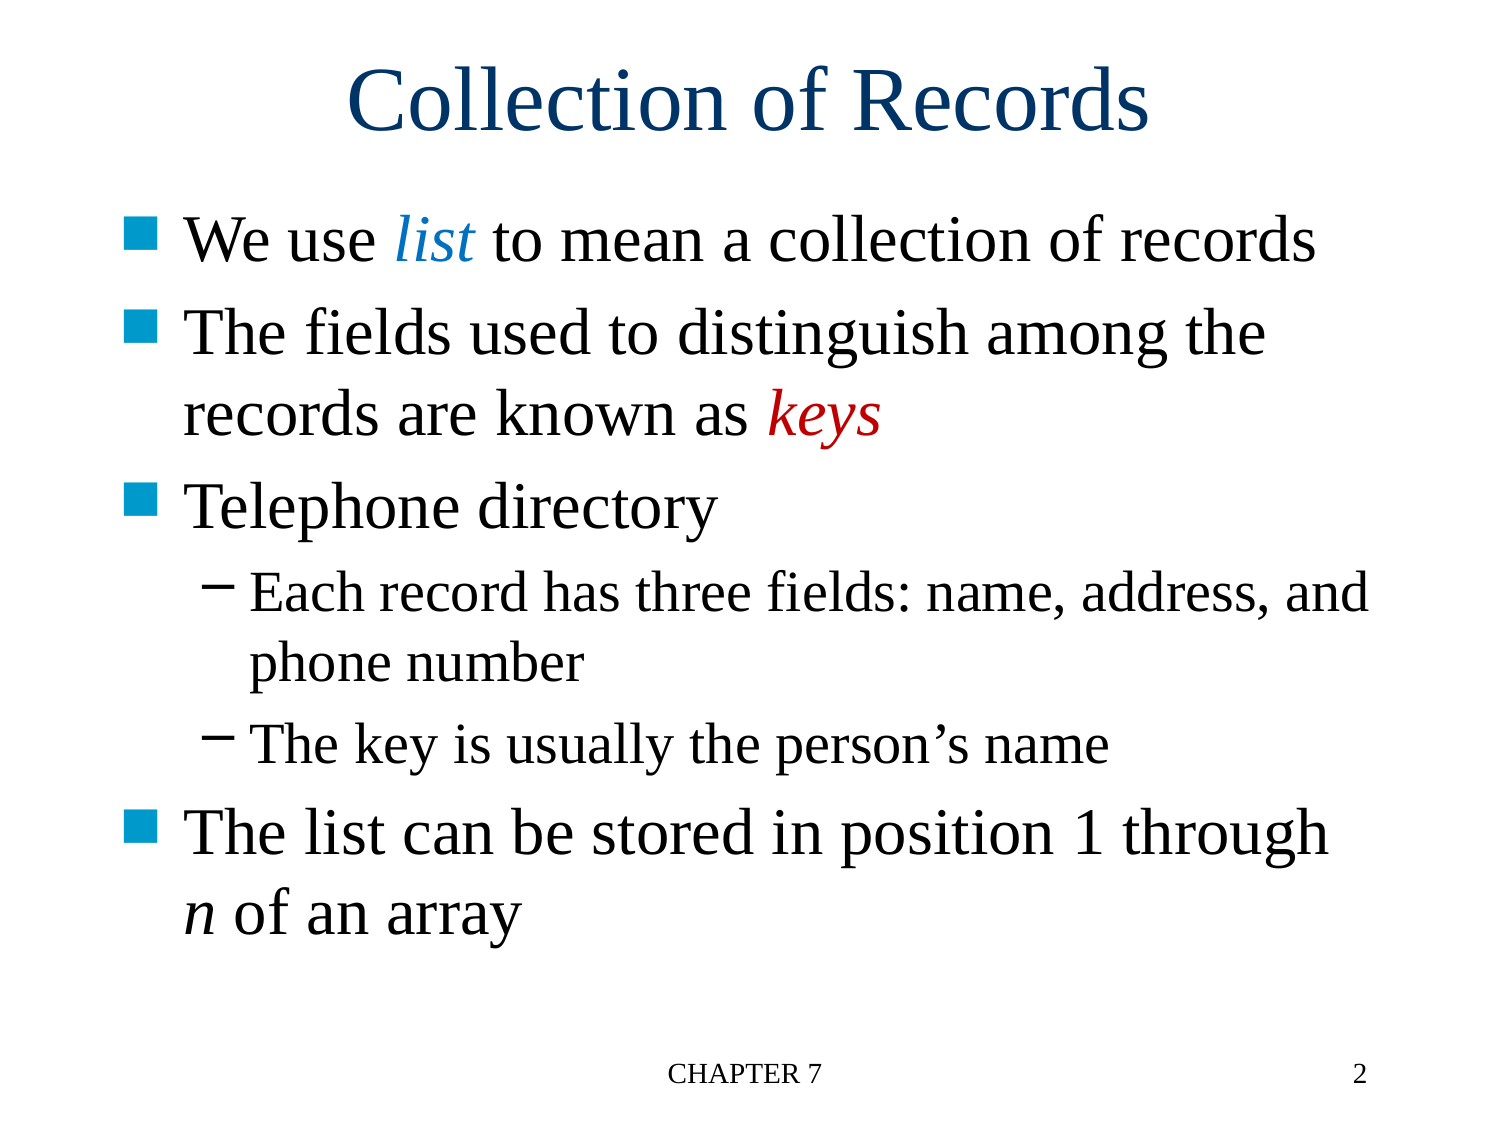

# Collection of Records
We use list to mean a collection of records
The fields used to distinguish among the records are known as keys
Telephone directory
Each record has three fields: name, address, and phone number
The key is usually the person’s name
The list can be stored in position 1 through n of an array
CHAPTER 7
2